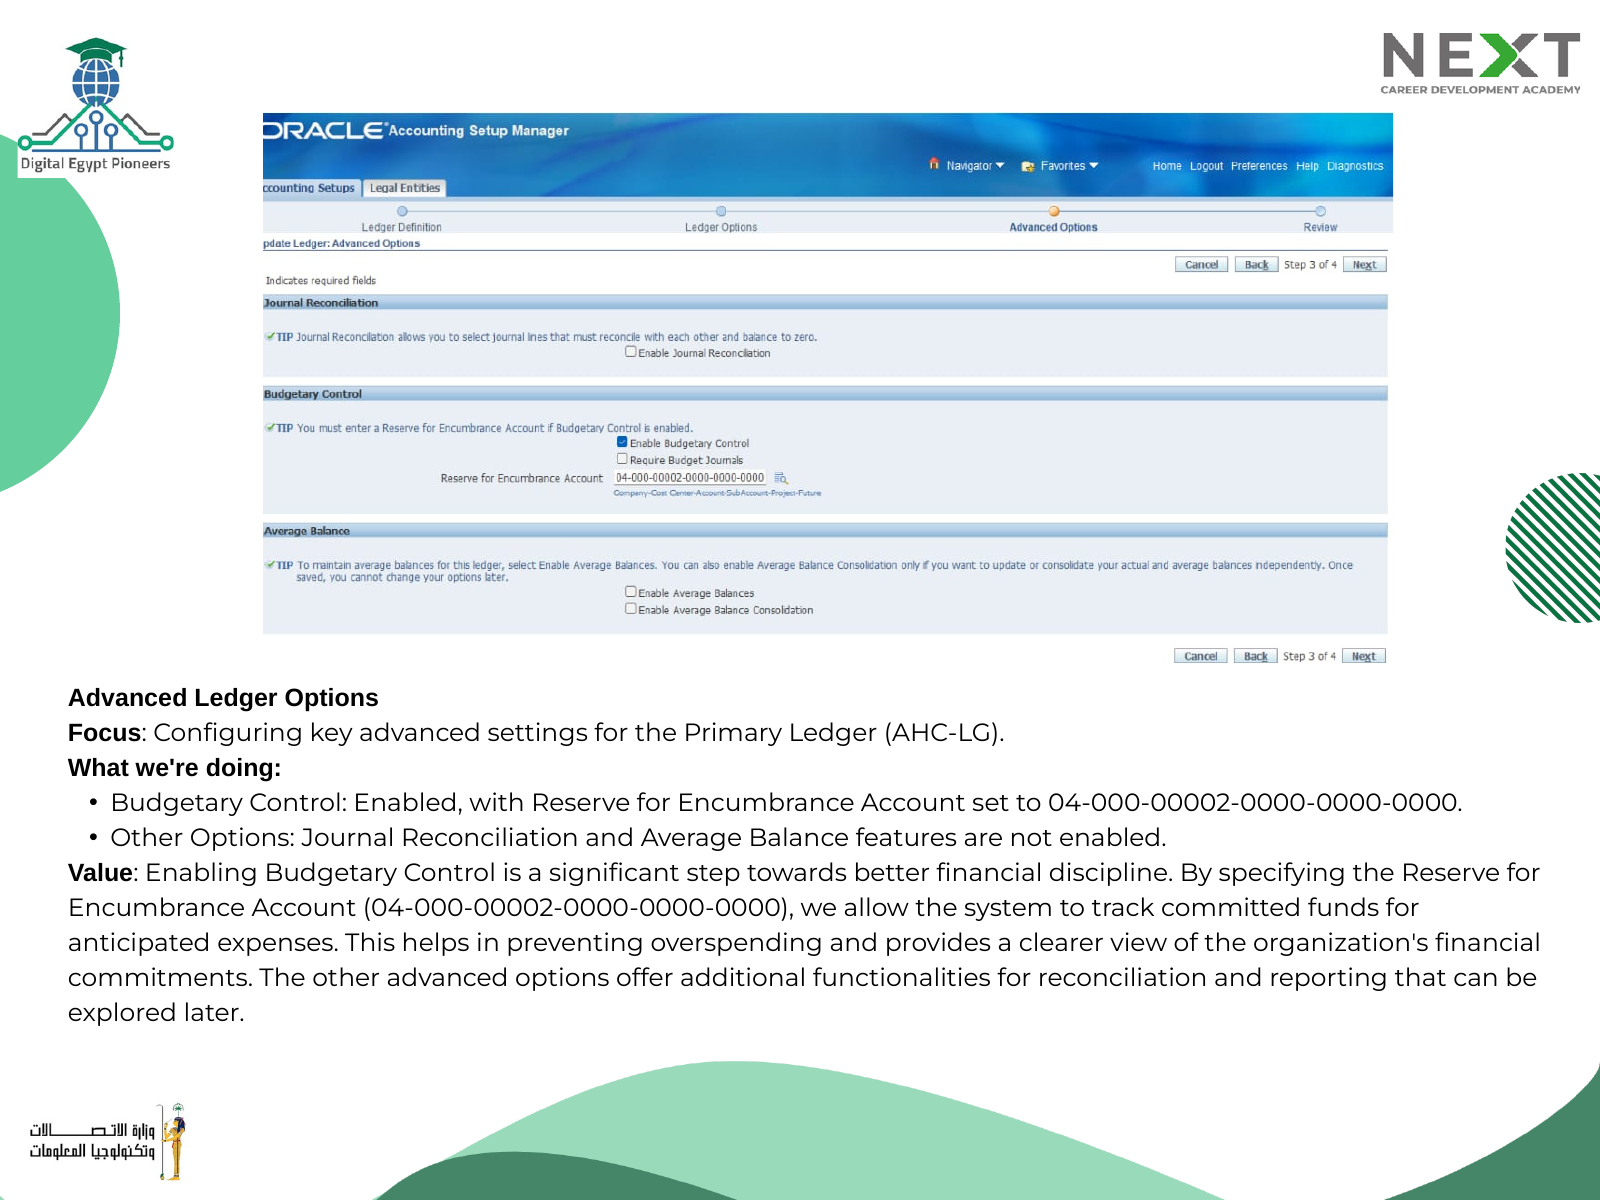

Advanced Ledger Options
Focus: Configuring key advanced settings for the Primary Ledger (AHC-LG).
What we're doing:
Budgetary Control: Enabled, with Reserve for Encumbrance Account set to 04-000-00002-0000-0000-0000.
Other Options: Journal Reconciliation and Average Balance features are not enabled.
Value: Enabling Budgetary Control is a significant step towards better financial discipline. By specifying the Reserve for Encumbrance Account (04-000-00002-0000-0000-0000), we allow the system to track committed funds for anticipated expenses. This helps in preventing overspending and provides a clearer view of the organization's financial commitments. The other advanced options offer additional functionalities for reconciliation and reporting that can be explored later.